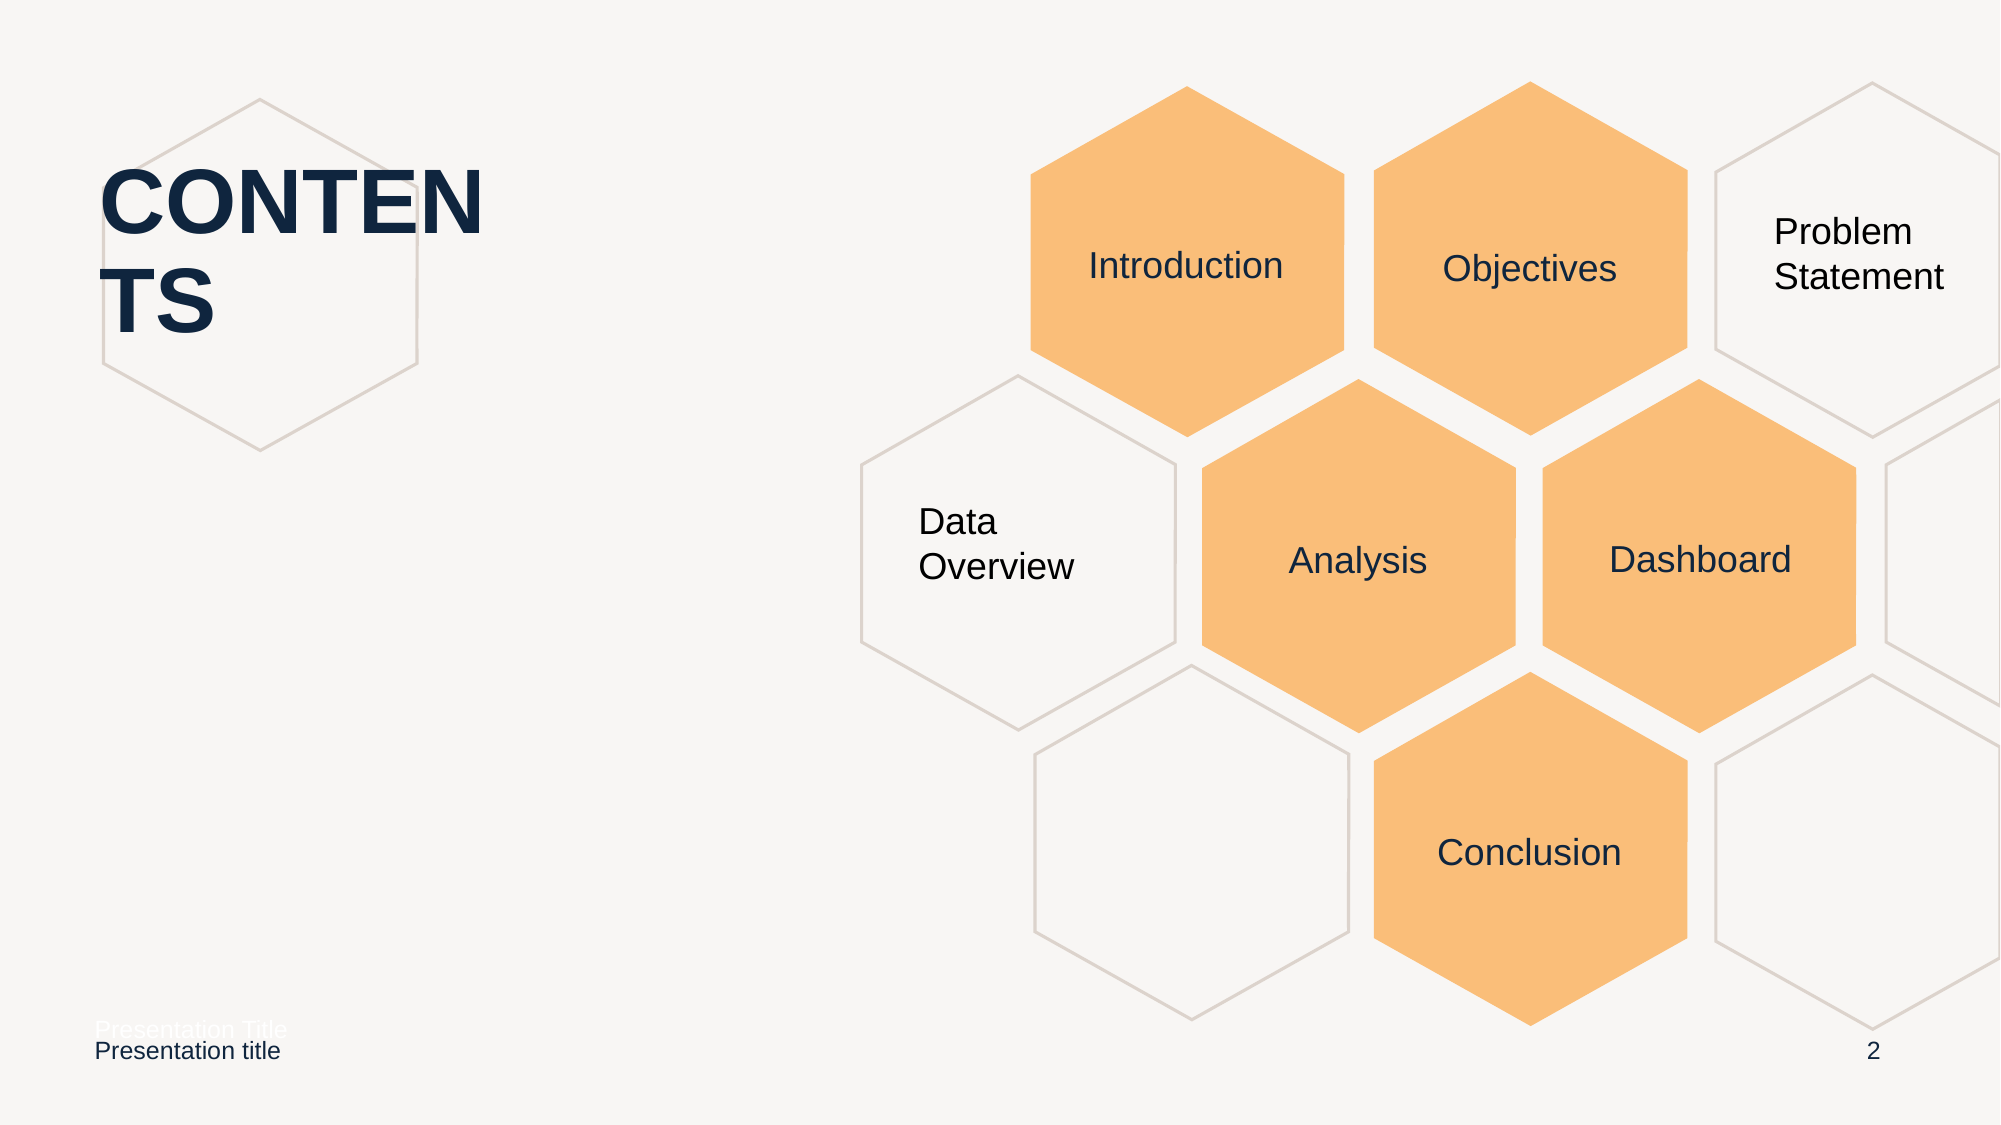

# CONTENTS
Introduction
Objectives
Problem Statement
Dashboard
Analysis
Data Overview
Conclusion
Presentation Title
Presentation title
2